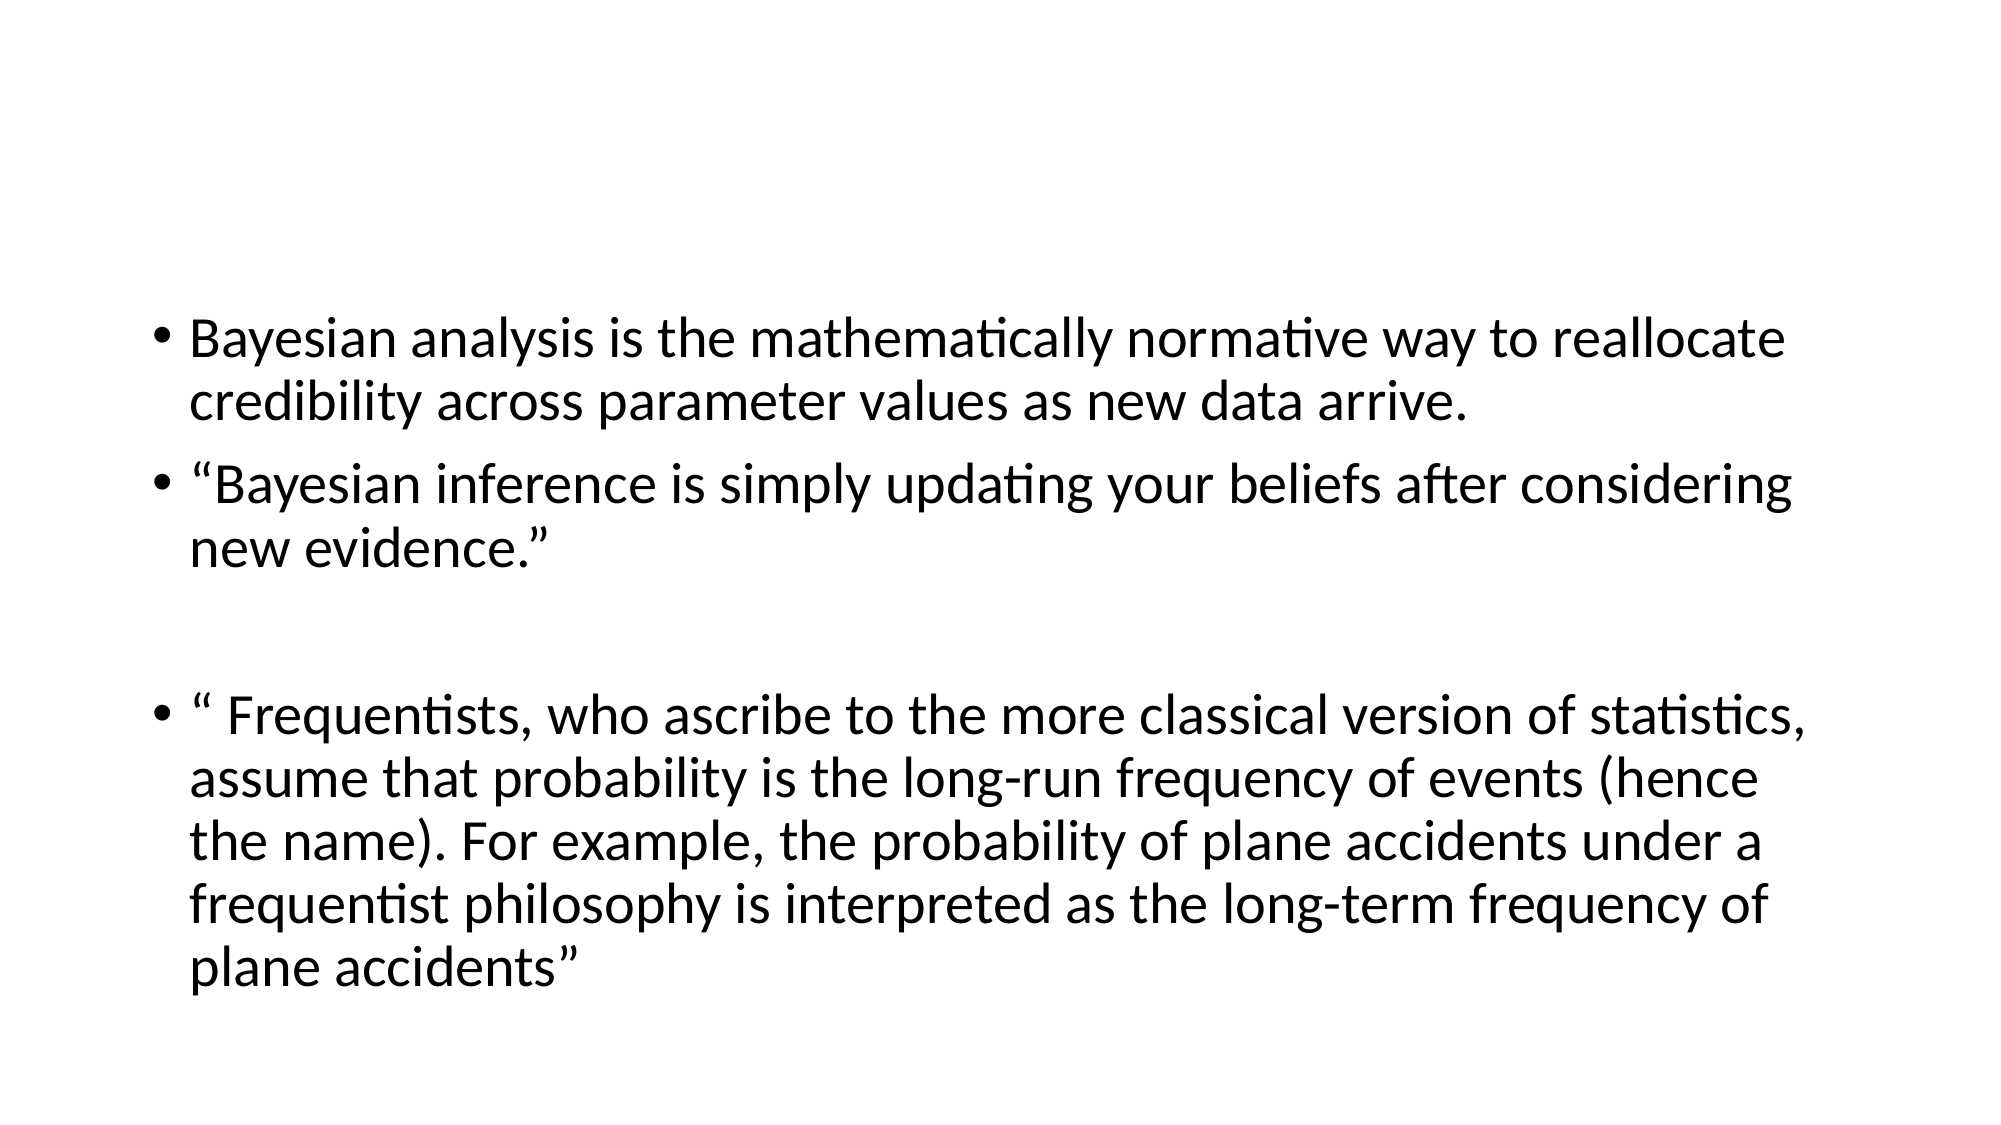

#
Bayesian analysis is the mathematically normative way to reallocate credibility across parameter values as new data arrive.
“Bayesian inference is simply updating your beliefs after considering new evidence.”

“ Frequentists, who ascribe to the more classical version of statistics, assume that probability is the long-run frequency of events (hence the name). For example, the probability of plane accidents under a frequentist philosophy is interpreted as the long-term frequency of plane accidents”